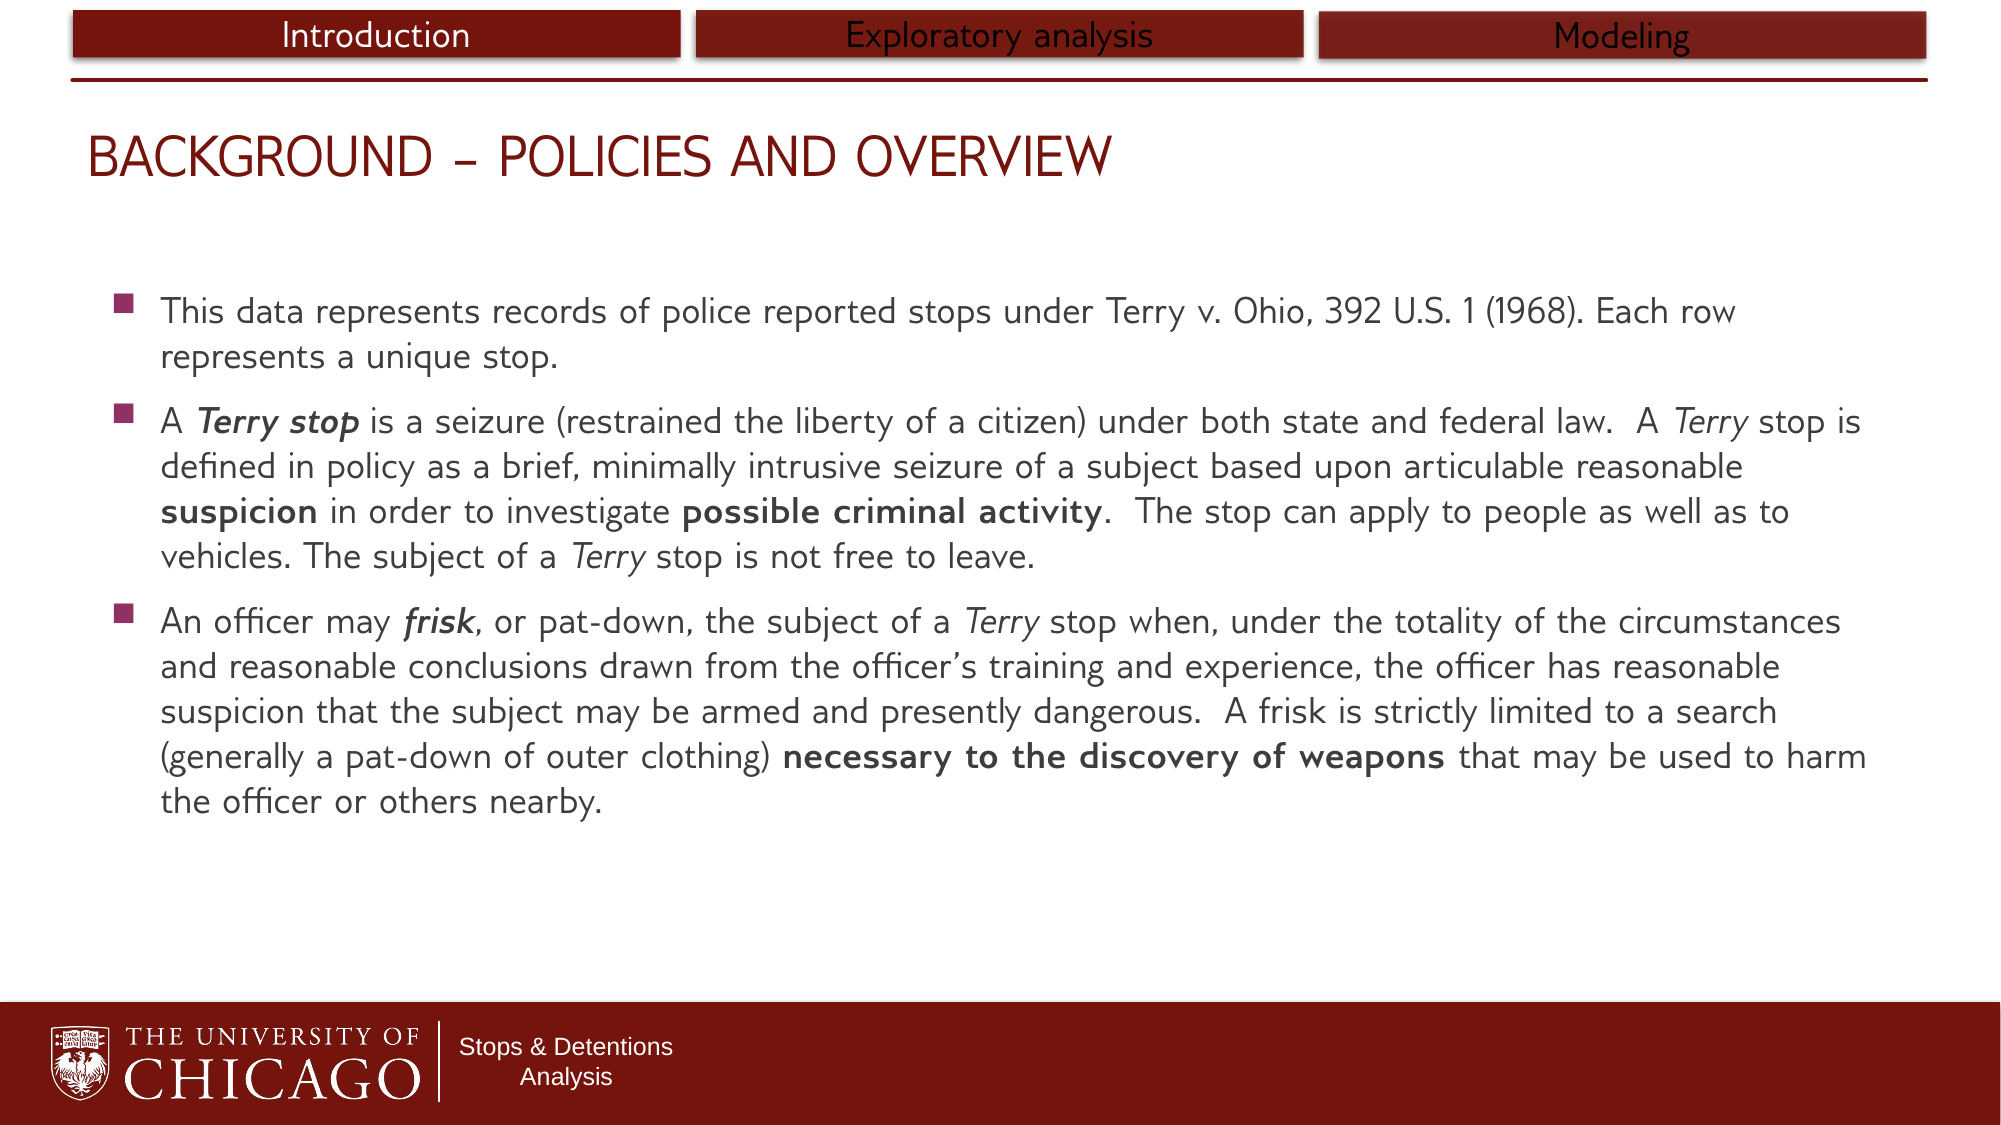

# BACKGROUND – Policies and Overview
This data represents records of police reported stops under Terry v. Ohio, 392 U.S. 1 (1968). Each row represents a unique stop.
A Terry stop is a seizure (restrained the liberty of a citizen) under both state and federal law.  A Terry stop is defined in policy as a brief, minimally intrusive seizure of a subject based upon articulable reasonable suspicion in order to investigate possible criminal activity.  The stop can apply to people as well as to vehicles. The subject of a Terry stop is not free to leave.
An officer may frisk, or pat-down, the subject of a Terry stop when, under the totality of the circumstances and reasonable conclusions drawn from the officer’s training and experience, the officer has reasonable suspicion that the subject may be armed and presently dangerous.  A frisk is strictly limited to a search (generally a pat-down of outer clothing) necessary to the discovery of weapons that may be used to harm the officer or others nearby.